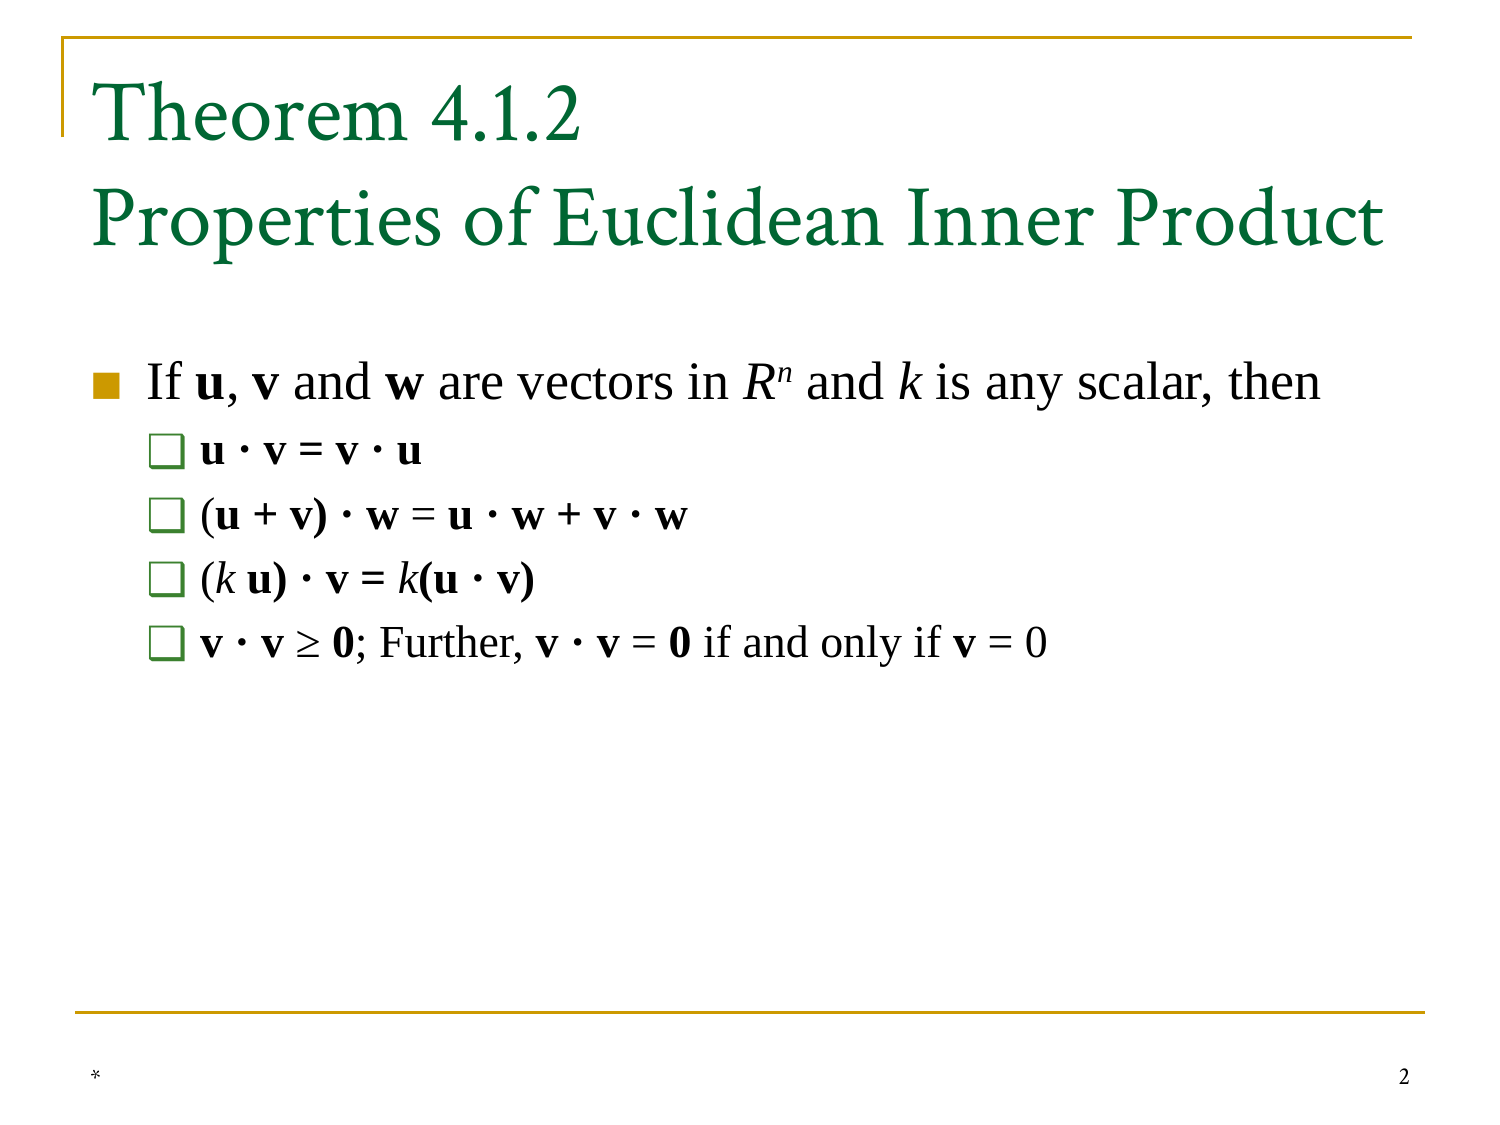

# Theorem 4.1.2 Properties of Euclidean Inner Product
If u, v and w are vectors in Rn and k is any scalar, then
u · v = v · u
(u + v) · w = u · w + v · w
(k u) · v = k(u · v)
v · v ≥ 0; Further, v · v = 0 if and only if v = 0
*
2